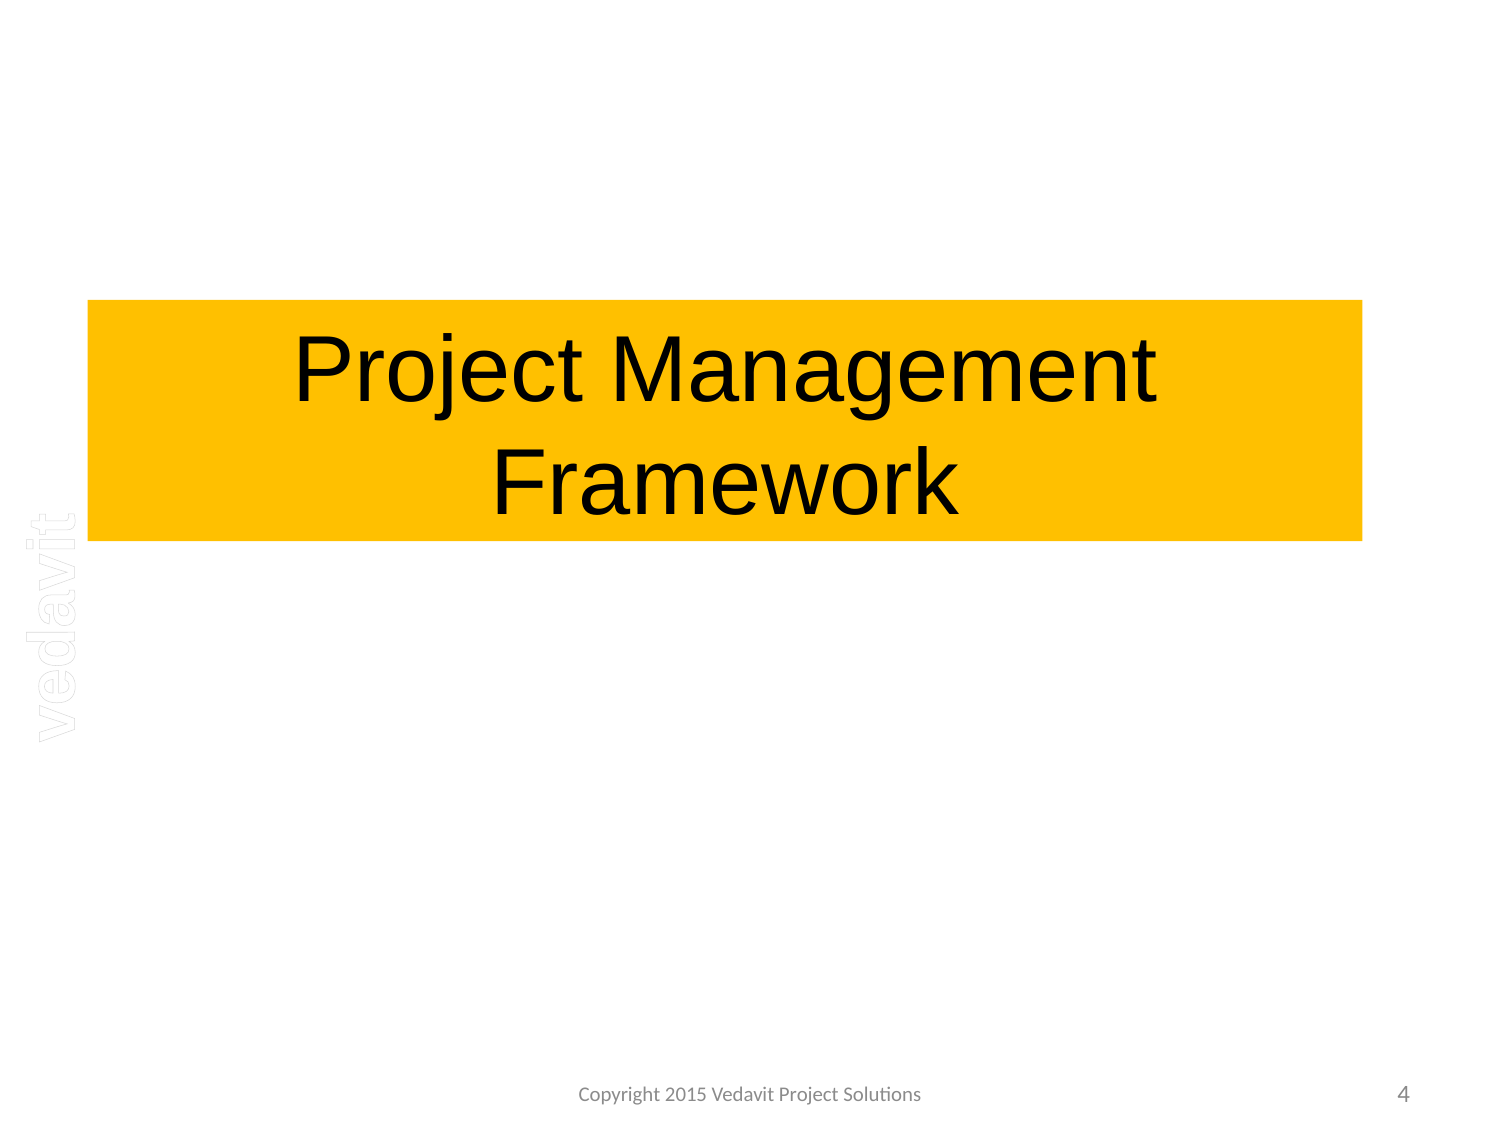

# Project Management Framework

Copyright 2015 Vedavit Project Solutions
4